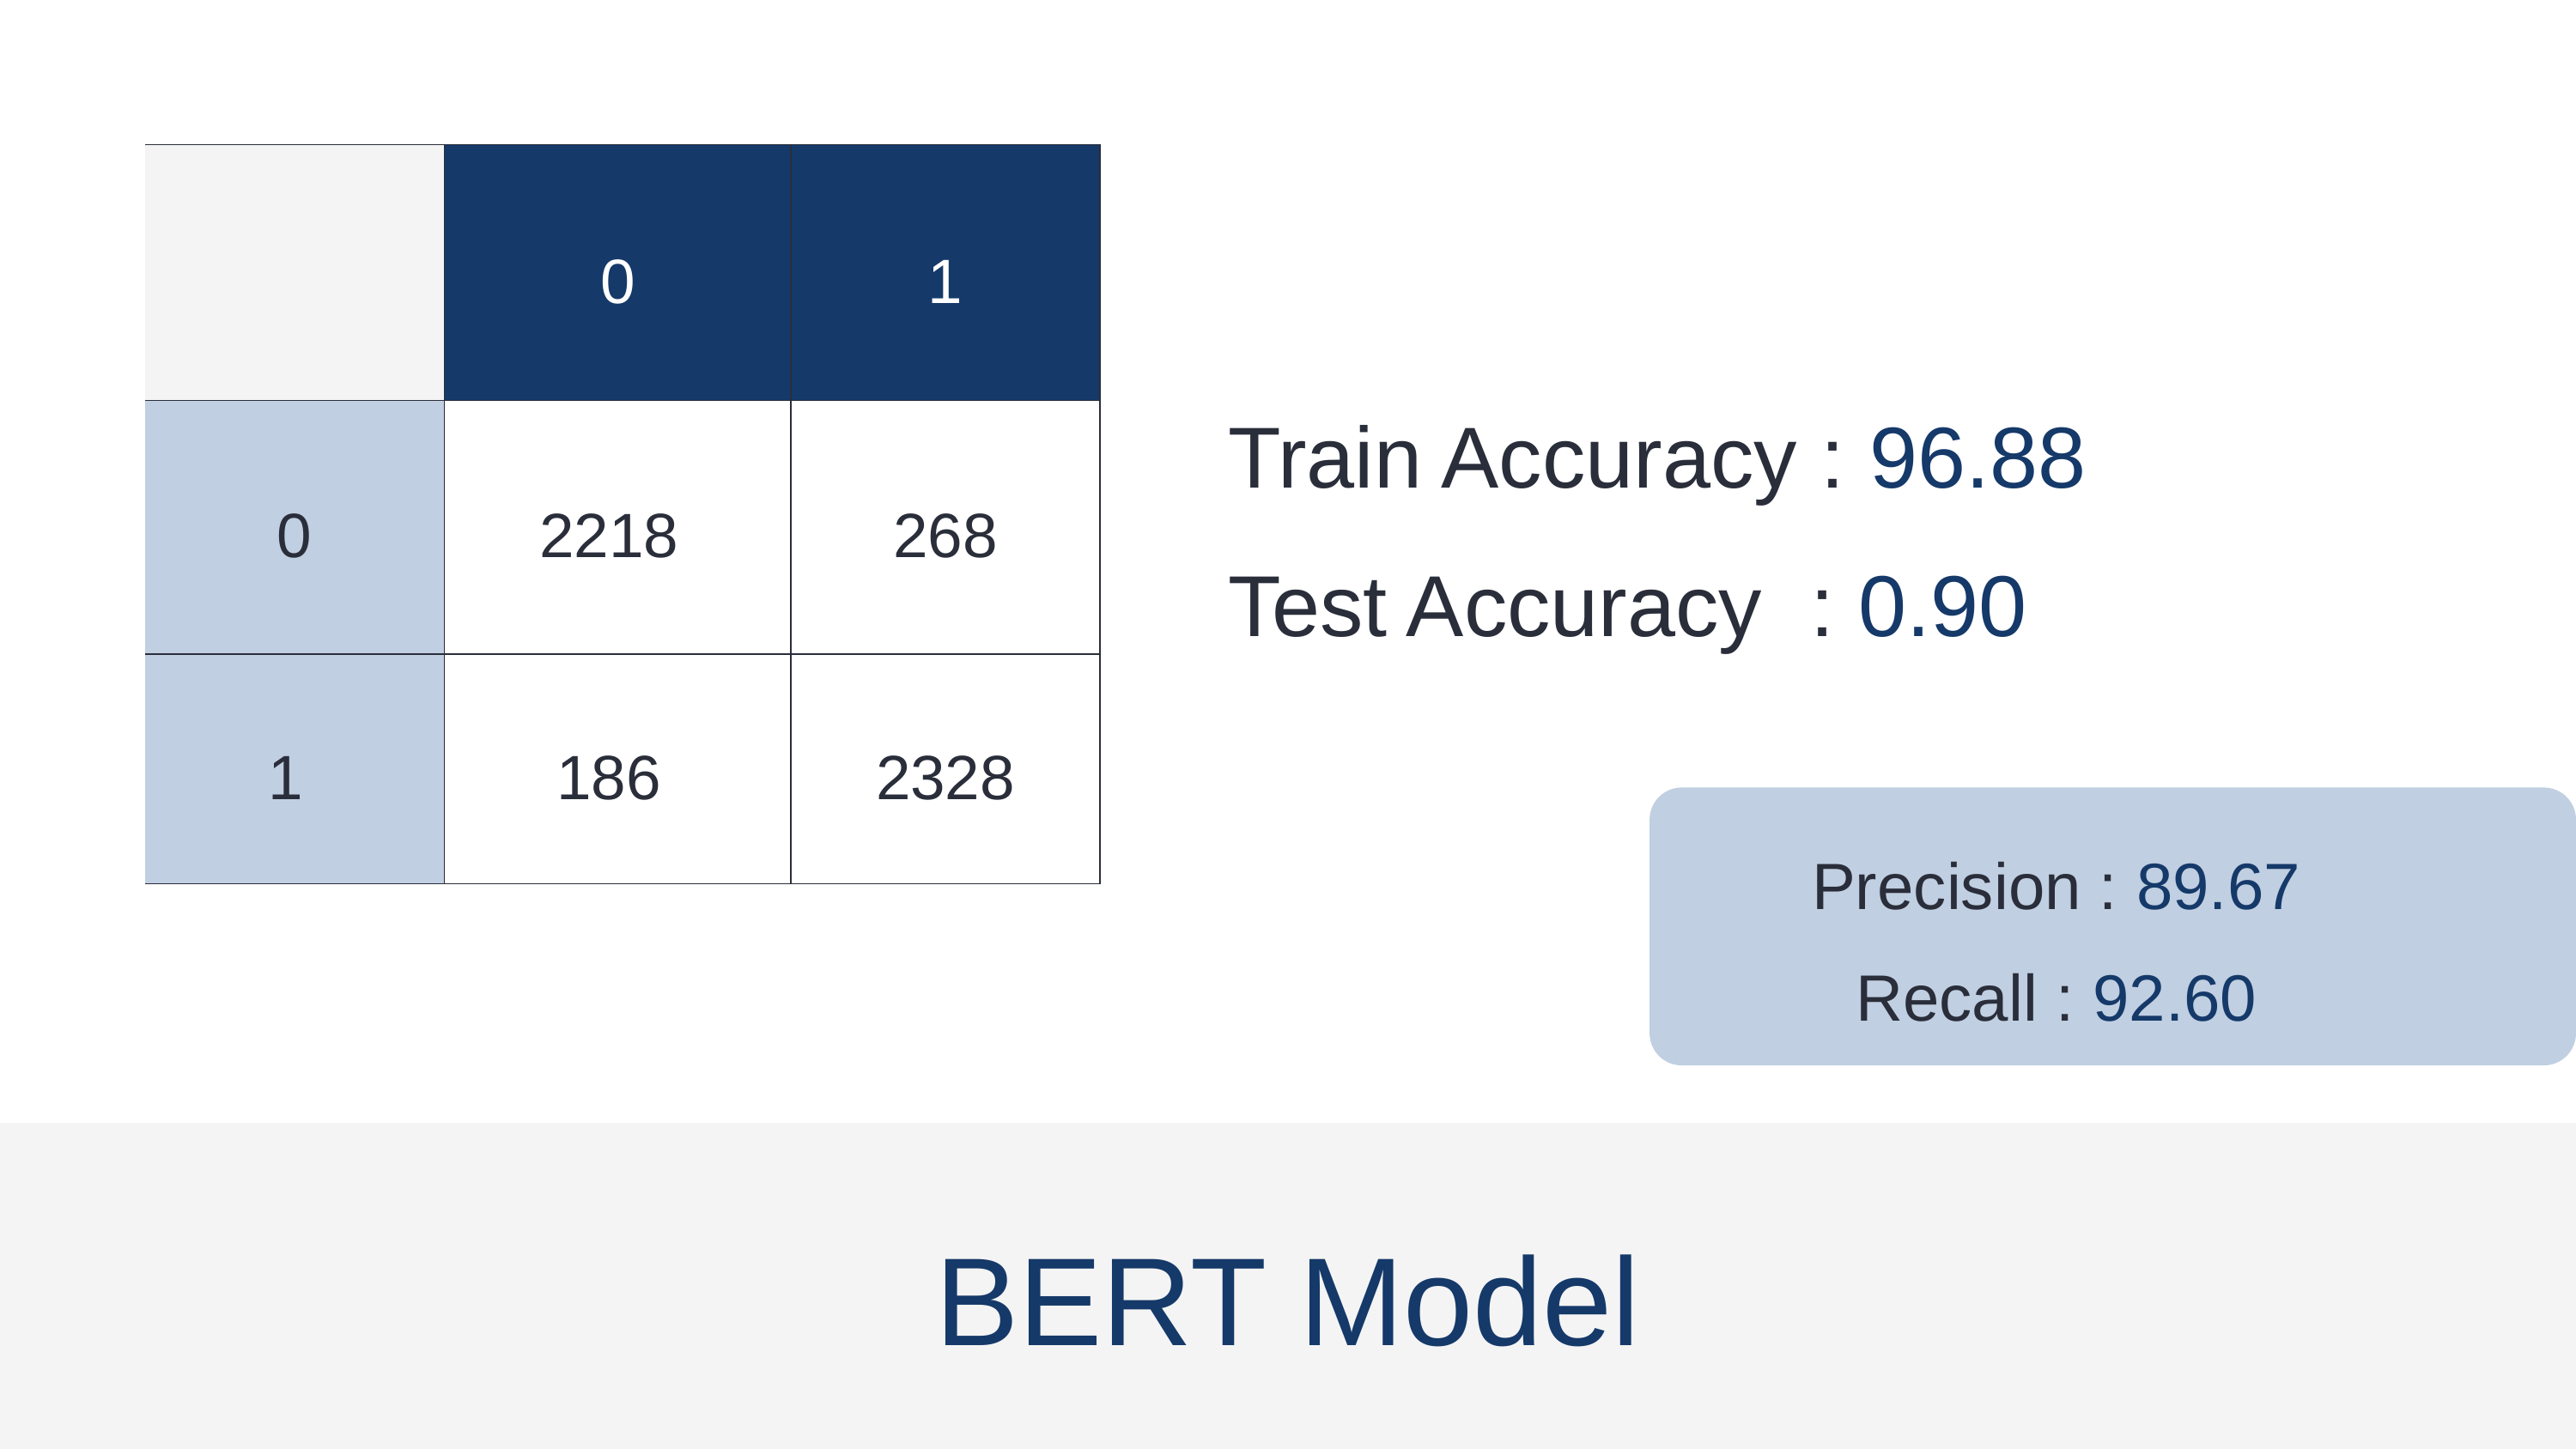

|  | 0 | 1 |
| --- | --- | --- |
| 0 | 2218 | 268 |
| 1 | 186 | 2328 |
Train Accuracy : 96.88
Test Accuracy  : 0.90

Precision : 89.67
Recall : 92.60

BERT Model